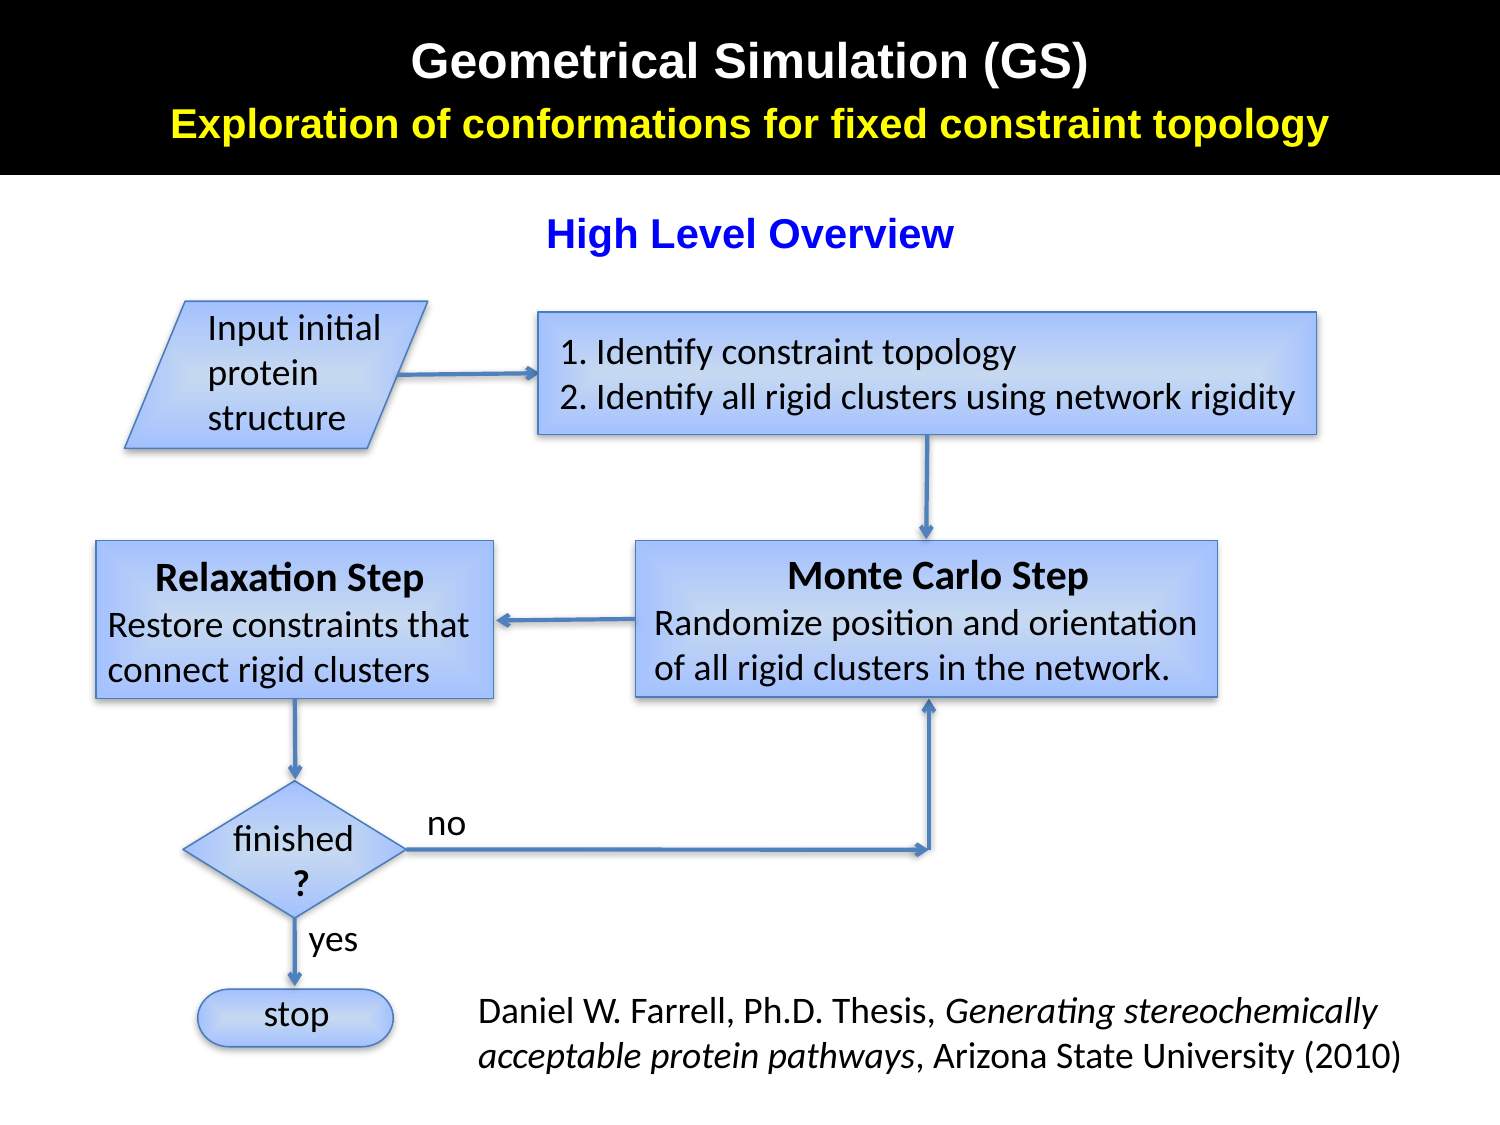

Geometrical Simulation (GS)
Exploration of conformations for fixed constraint topology
High Level Overview
Input initial
protein
structure

1. Identify constraint topology
2. Identify all rigid clusters using network rigidity
              Monte Carlo Step
Randomize position and orientation
of all rigid clusters in the network.

     Relaxation Step
Restore constraints that connect rigid clusters

finished
       ?
stop

no
yes
Daniel W. Farrell, Ph.D. Thesis, Generating stereochemically
acceptable protein pathways, Arizona State University (2010)